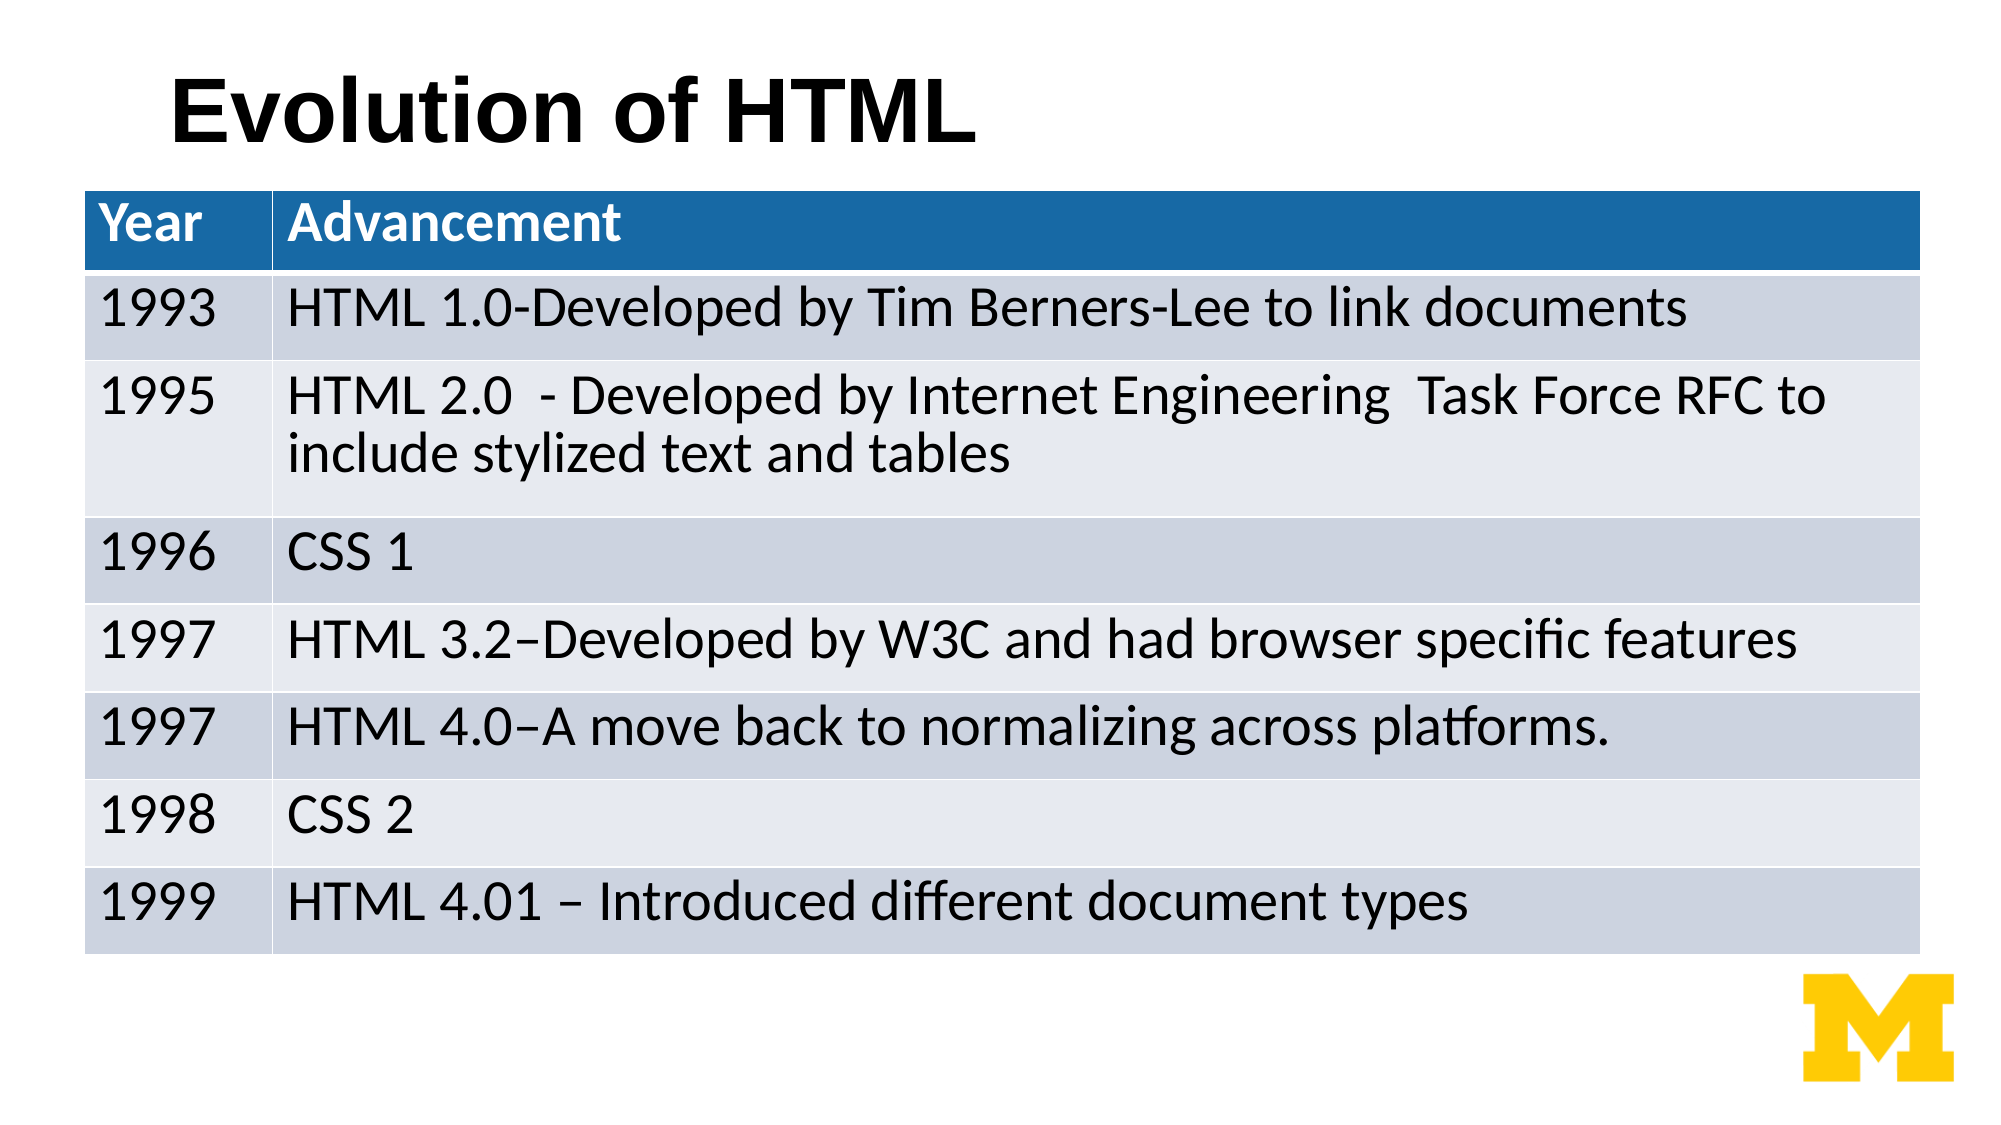

# Evolution of HTML
| Year | Advancement |
| --- | --- |
| 1993 | HTML 1.0-Developed by Tim Berners-Lee to link documents |
| 1995 | HTML 2.0 - Developed by Internet Engineering Task Force RFC to include stylized text and tables |
| 1996 | CSS 1 |
| 1997 | HTML 3.2–Developed by W3C and had browser specific features |
| 1997 | HTML 4.0–A move back to normalizing across platforms. |
| 1998 | CSS 2 |
| 1999 | HTML 4.01 – Introduced different document types |